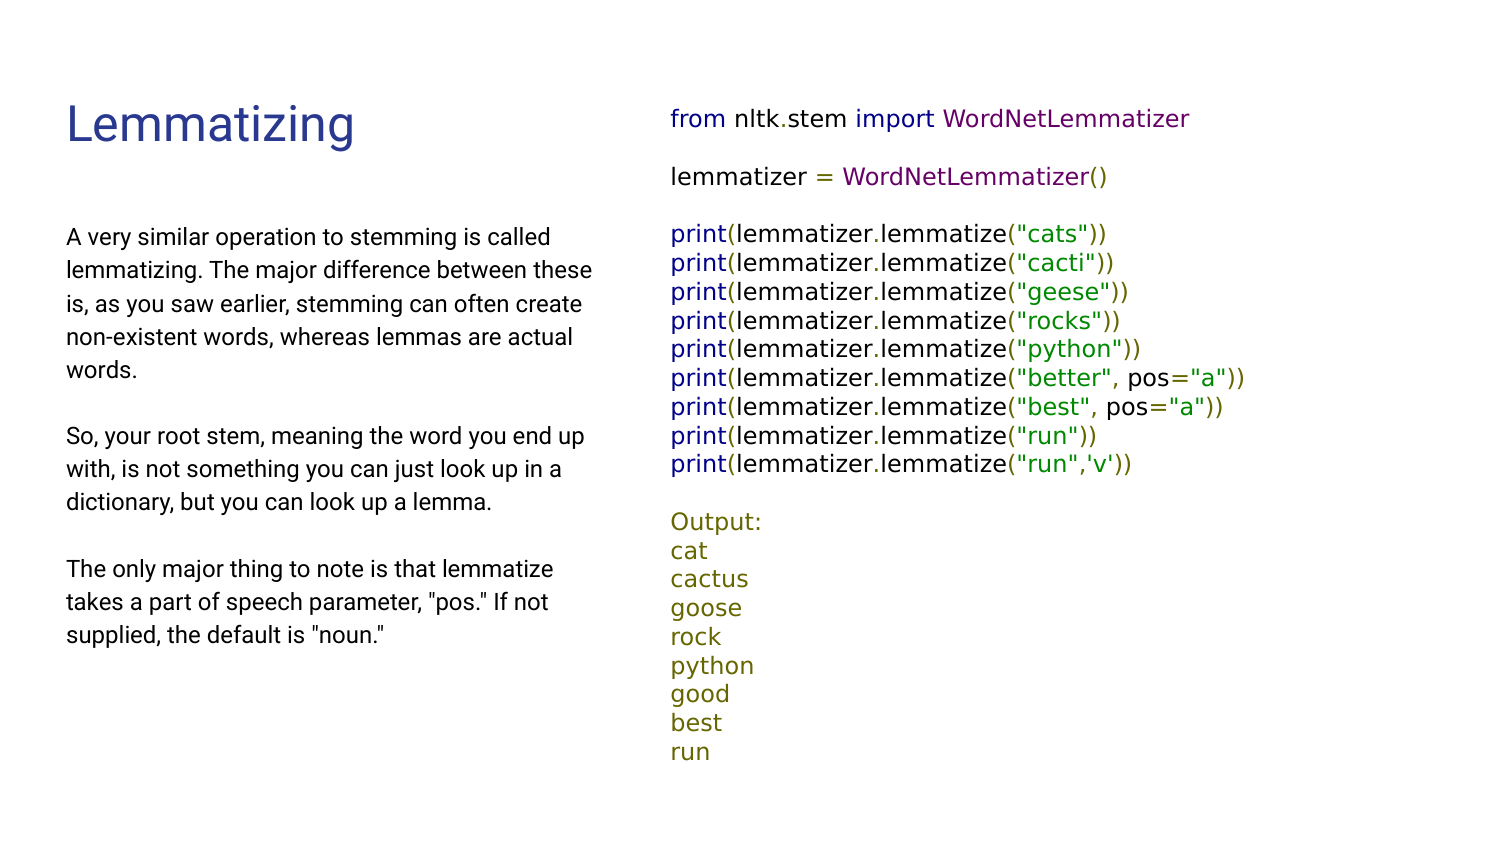

# Lemmatizing
from nltk.stem import WordNetLemmatizer
lemmatizer = WordNetLemmatizer()
print(lemmatizer.lemmatize("cats"))
print(lemmatizer.lemmatize("cacti"))
print(lemmatizer.lemmatize("geese"))
print(lemmatizer.lemmatize("rocks"))
print(lemmatizer.lemmatize("python"))
print(lemmatizer.lemmatize("better", pos="a"))
print(lemmatizer.lemmatize("best", pos="a"))
print(lemmatizer.lemmatize("run"))
print(lemmatizer.lemmatize("run",'v'))

Output:
cat
cactus
goose
rock
python
good
best
run

A very similar operation to stemming is called lemmatizing. The major difference between these is, as you saw earlier, stemming can often create non-existent words, whereas lemmas are actual words.
So, your root stem, meaning the word you end up with, is not something you can just look up in a dictionary, but you can look up a lemma.
The only major thing to note is that lemmatize takes a part of speech parameter, "pos." If not supplied, the default is "noun."